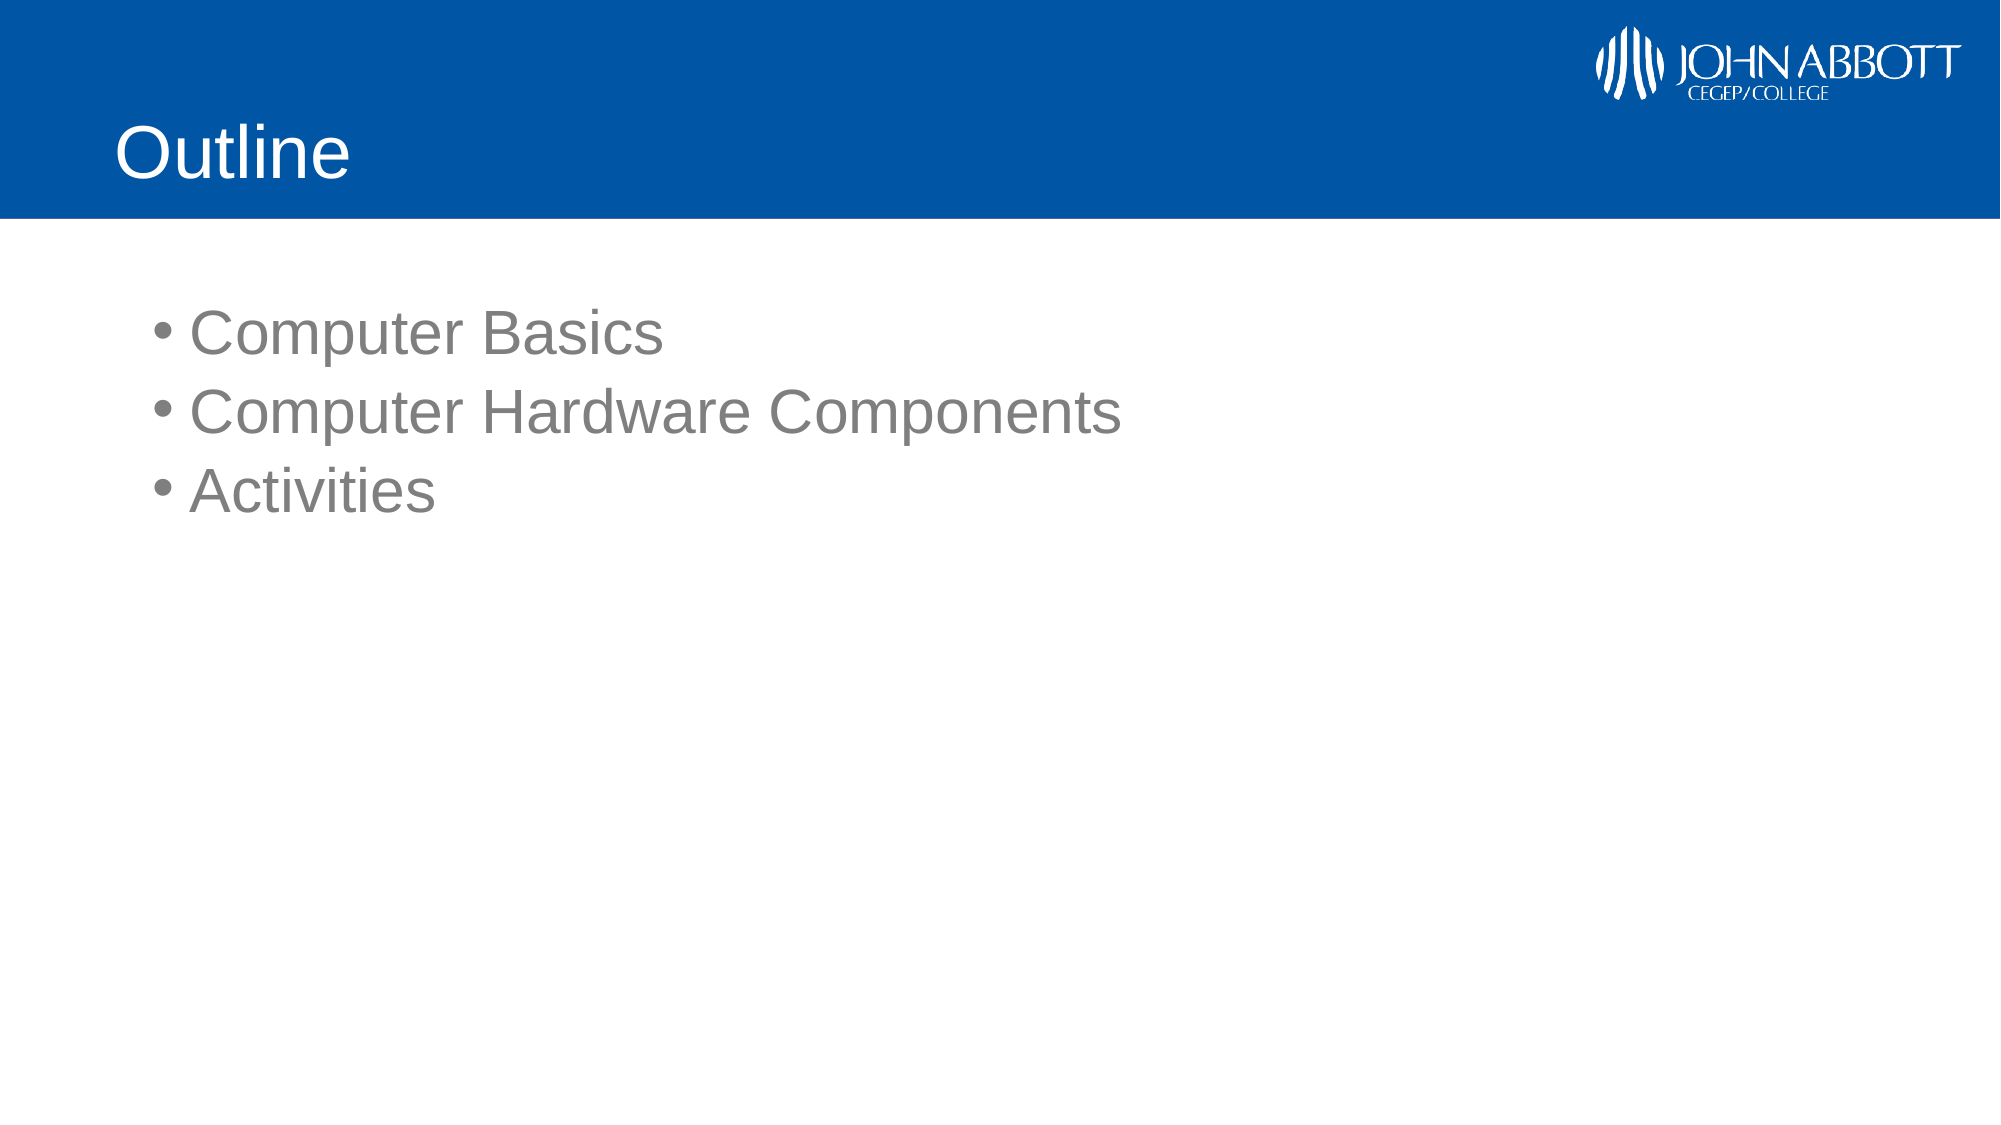

# Outline
Computer Basics
Computer Hardware Components
Activities